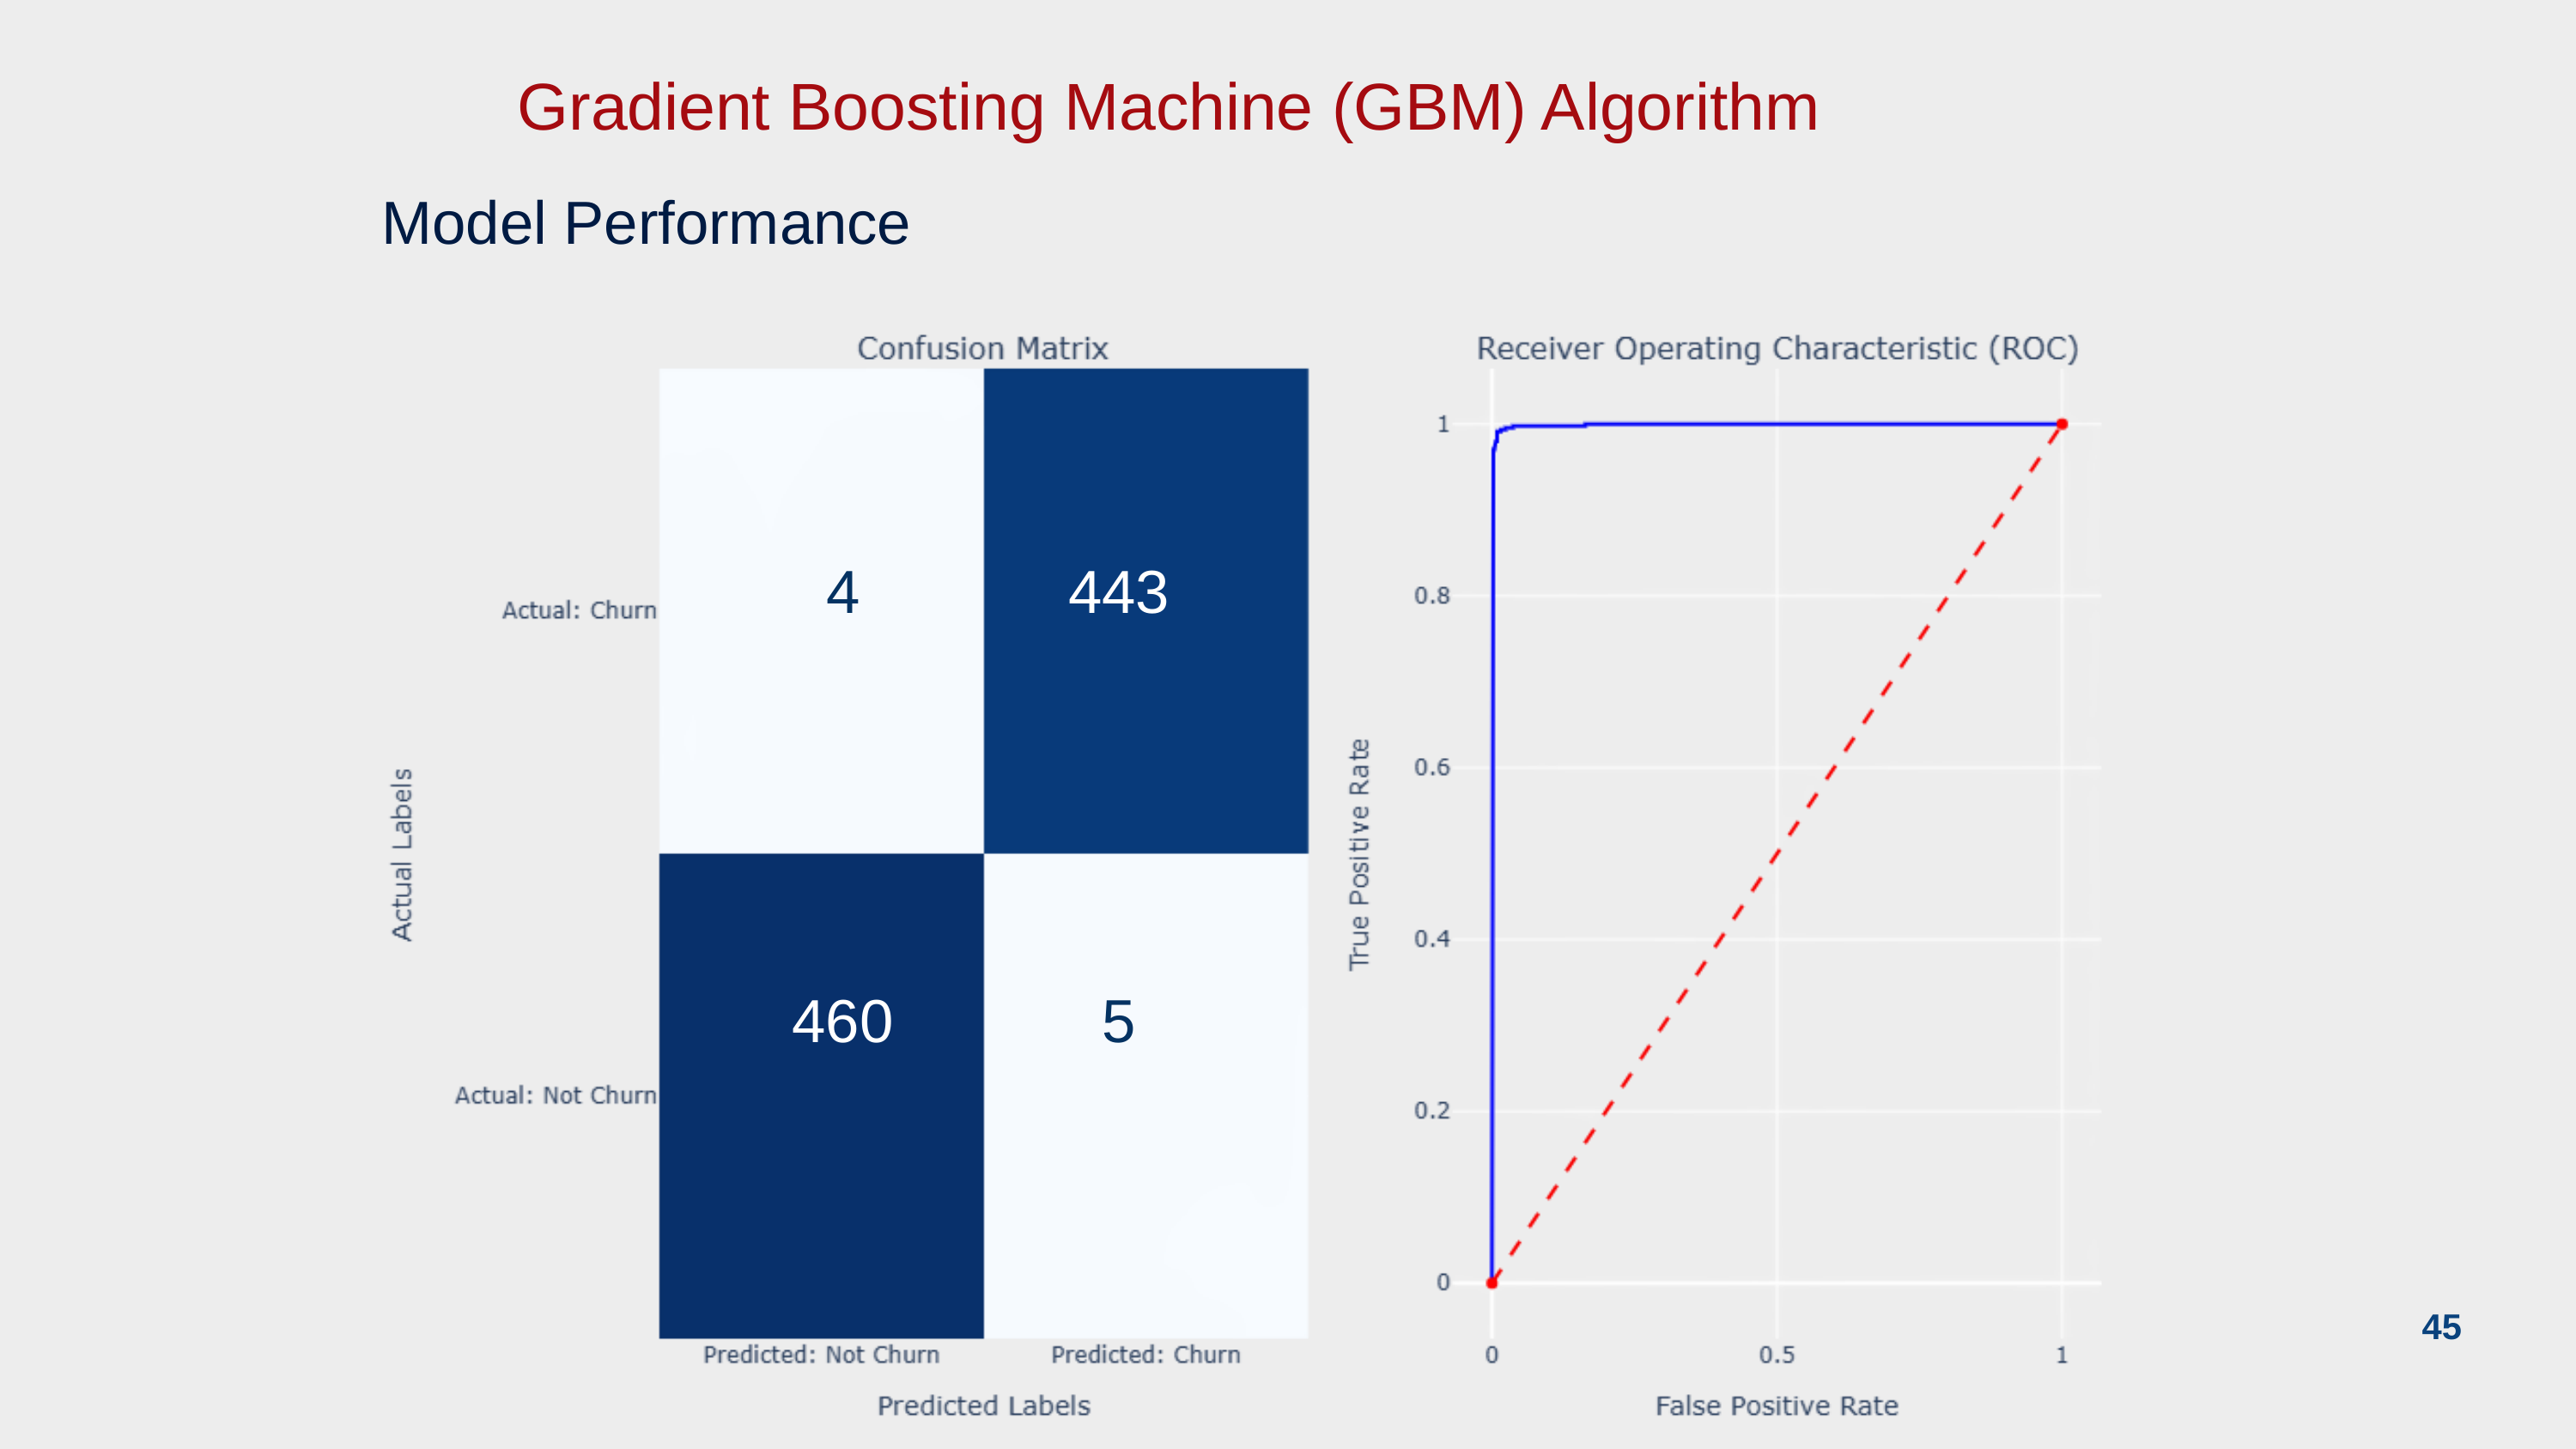

Gradient Boosting Machine (GBM) Algorithm
Model Performance

4
443
460
5
45